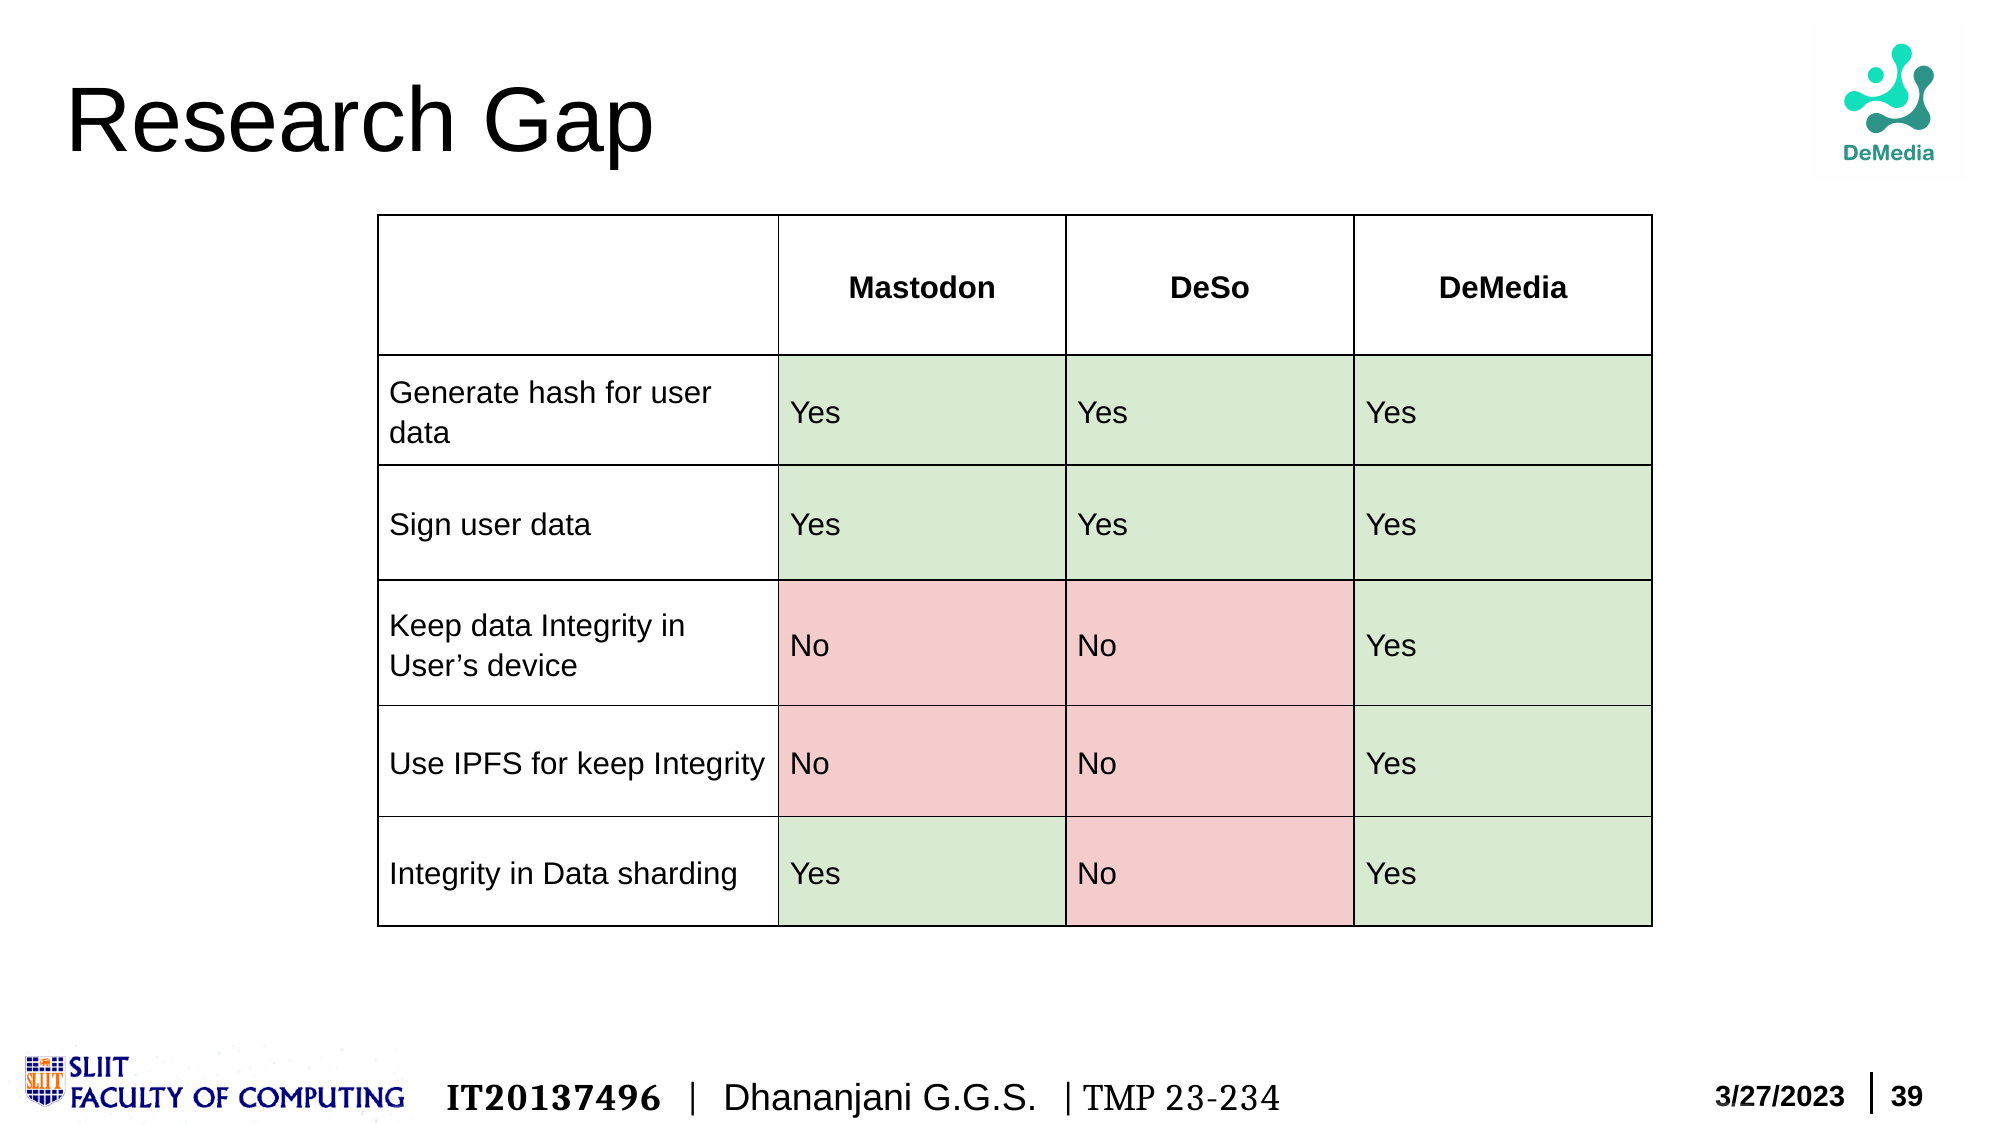

# Research Gap
|  | Mastodon | DeSo | DeMedia |
| --- | --- | --- | --- |
| Generate hash for user data | Yes | Yes | Yes |
| Sign user data | Yes | Yes | Yes |
| Keep data Integrity in User’s device | No | No | Yes |
| Use IPFS for keep Integrity | No | No | Yes |
| Integrity in Data sharding | Yes | No | Yes |
IT20137496   |   Dhananjani G.G.S.   | TMP 23-234